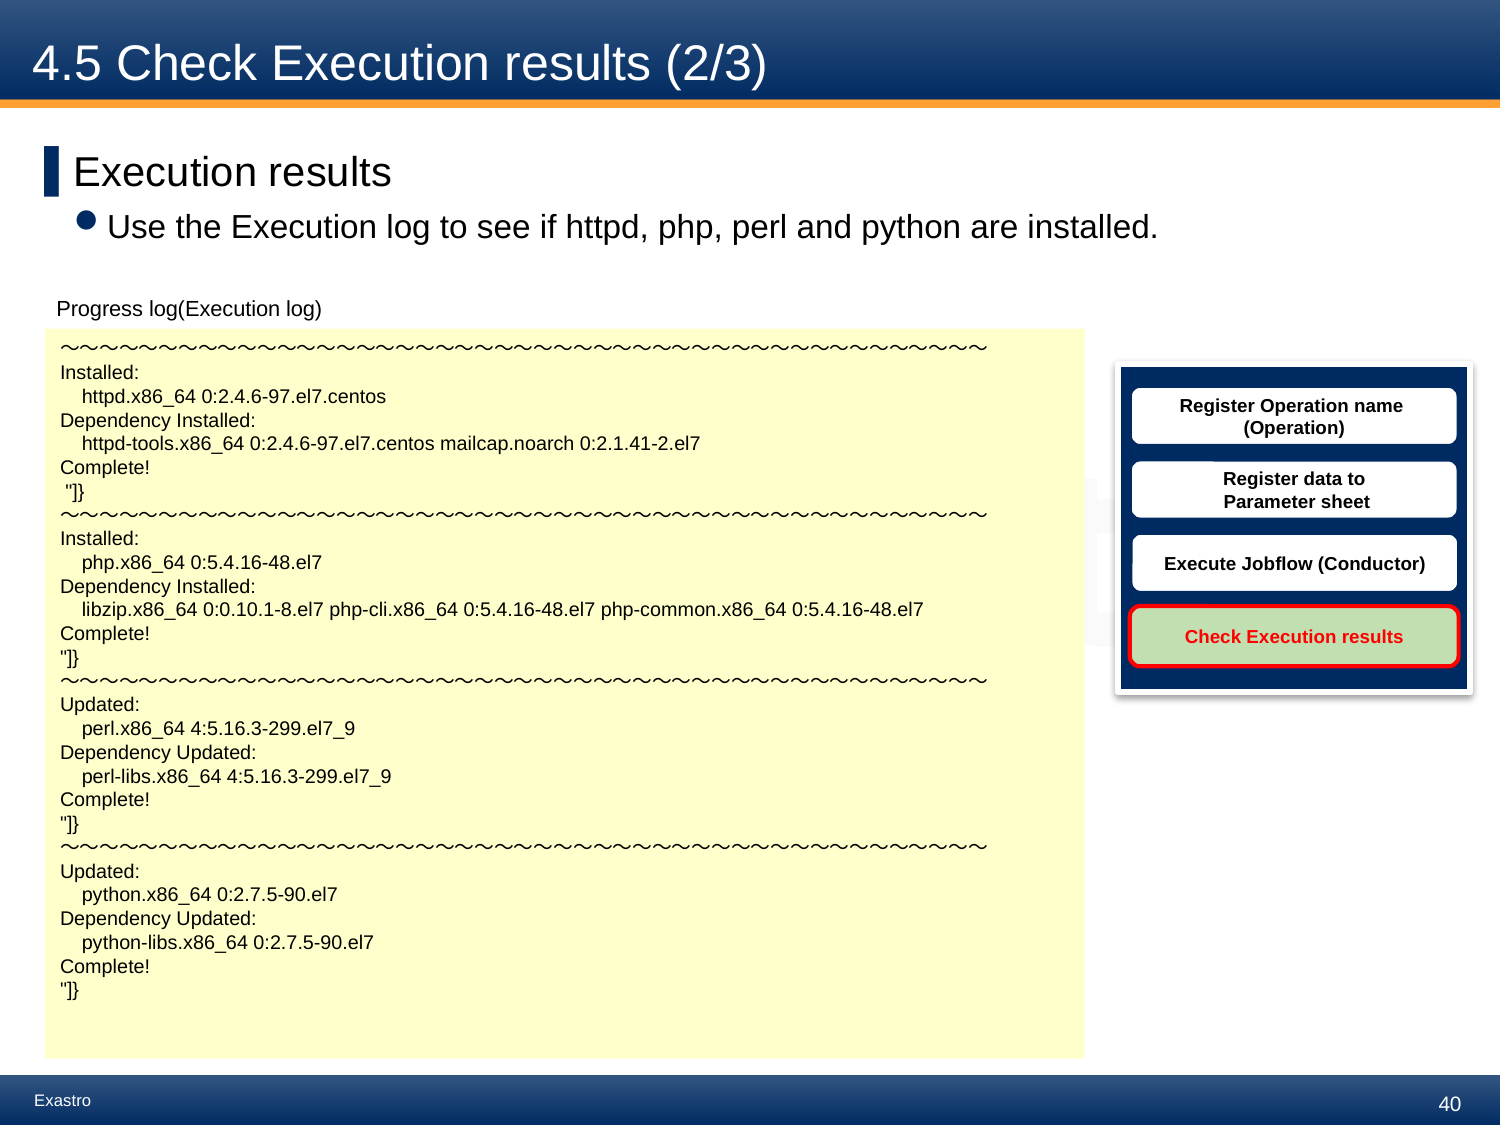

# 4.5 Check Execution results (2/3)
Execution results
Use the Execution log to see if httpd, php, perl and python are installed.
Progress log(Execution log)
～～～～～～～～～～～～～～～～～～～～～～～～～～～～～～～～～～～～～～～～～～～～～～～Installed:
    httpd.x86_64 0:2.4.6-97.el7.centos
Dependency Installed:
    httpd-tools.x86_64 0:2.4.6-97.el7.centos mailcap.noarch 0:2.1.41-2.el7
Complete!
 "]}
～～～～～～～～～～～～～～～～～～～～～～～～～～～～～～～～～～～～～～～～～～～～～～～
Installed:
    php.x86_64 0:5.4.16-48.el7
Dependency Installed:
    libzip.x86_64 0:0.10.1-8.el7 php-cli.x86_64 0:5.4.16-48.el7 php-common.x86_64 0:5.4.16-48.el7
Complete!
"]}
～～～～～～～～～～～～～～～～～～～～～～～～～～～～～～～～～～～～～～～～～～～～～～～
Updated:
    perl.x86_64 4:5.16.3-299.el7_9
Dependency Updated:
    perl-libs.x86_64 4:5.16.3-299.el7_9
Complete!
"]}
～～～～～～～～～～～～～～～～～～～～～～～～～～～～～～～～～～～～～～～～～～～～～～～
Updated:
    python.x86_64 0:2.7.5-90.el7
Dependency Updated:
    python-libs.x86_64 0:2.7.5-90.el7
Complete!
"]}

Register Operation name
(Operation)
Register data to
 Parameter sheet
Execute Jobflow (Conductor)
Check Execution results